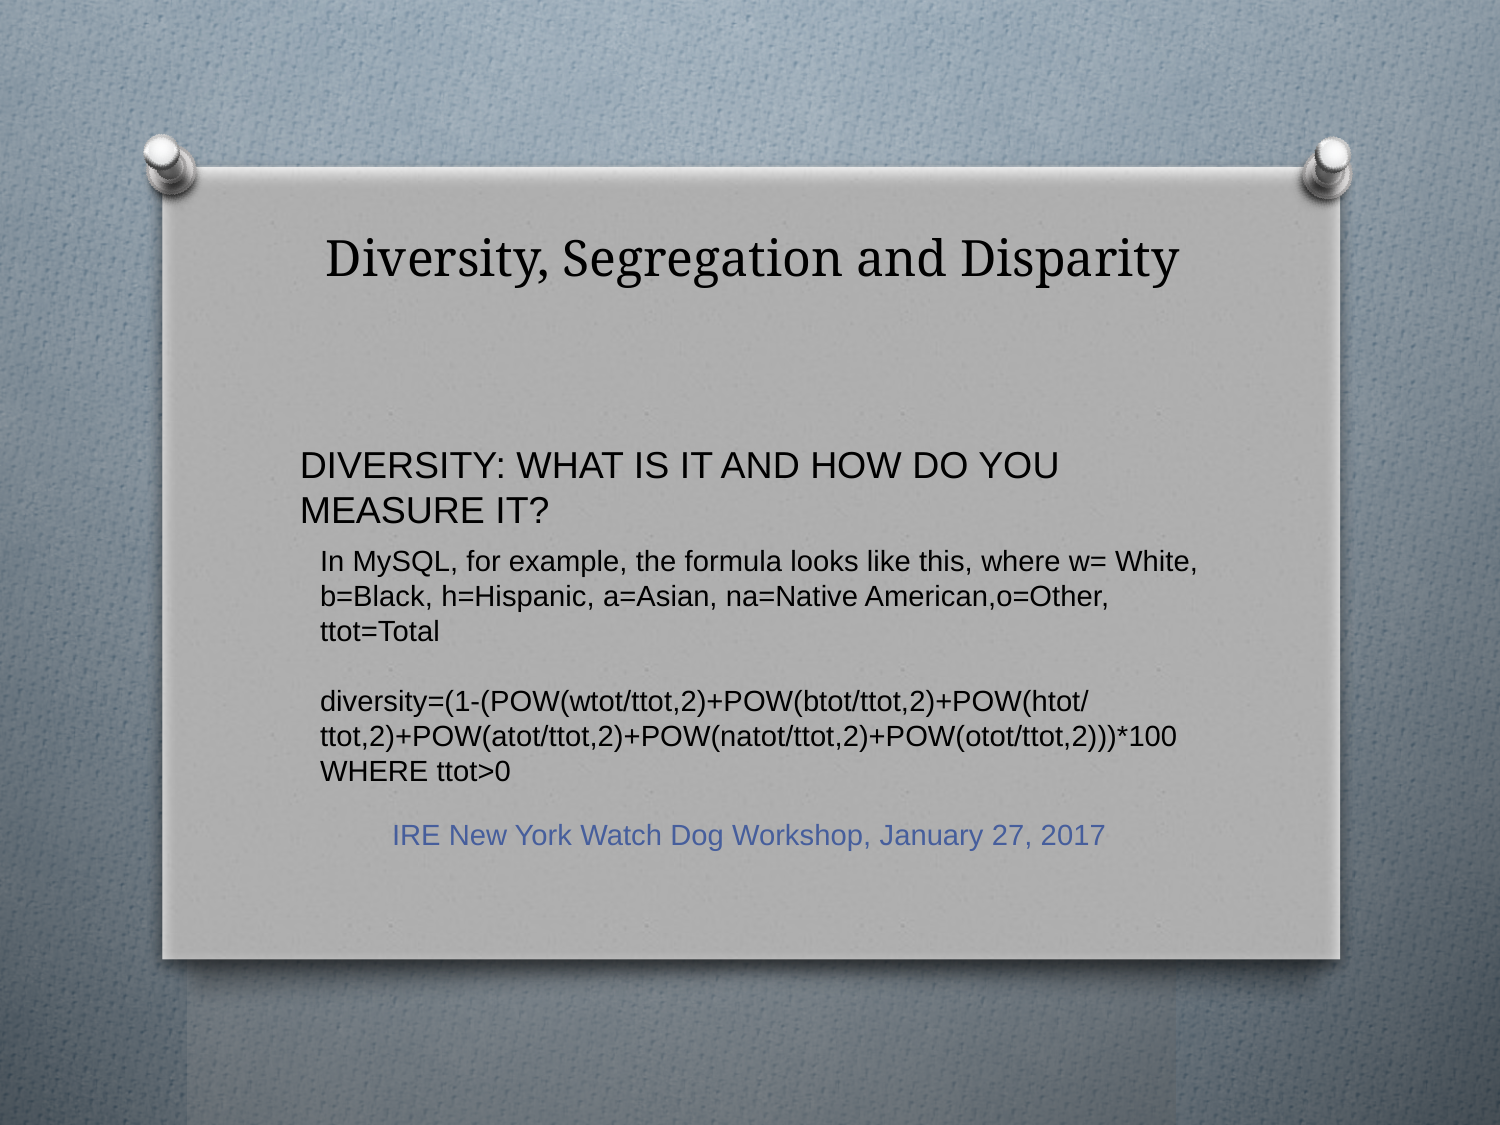

# Diversity, Segregation and Disparity
DIVERSITY: WHAT IS IT AND HOW DO YOU MEASURE IT?
In MySQL, for example, the formula looks like this, where w= White, b=Black, h=Hispanic, a=Asian, na=Native American,o=Other, ttot=Total

diversity=(1-(POW(wtot/ttot,2)+POW(btot/ttot,2)+POW(htot/ttot,2)+POW(atot/ttot,2)+POW(natot/ttot,2)+POW(otot/ttot,2)))*100
WHERE ttot>0

IRE New York Watch Dog Workshop, January 27, 2017